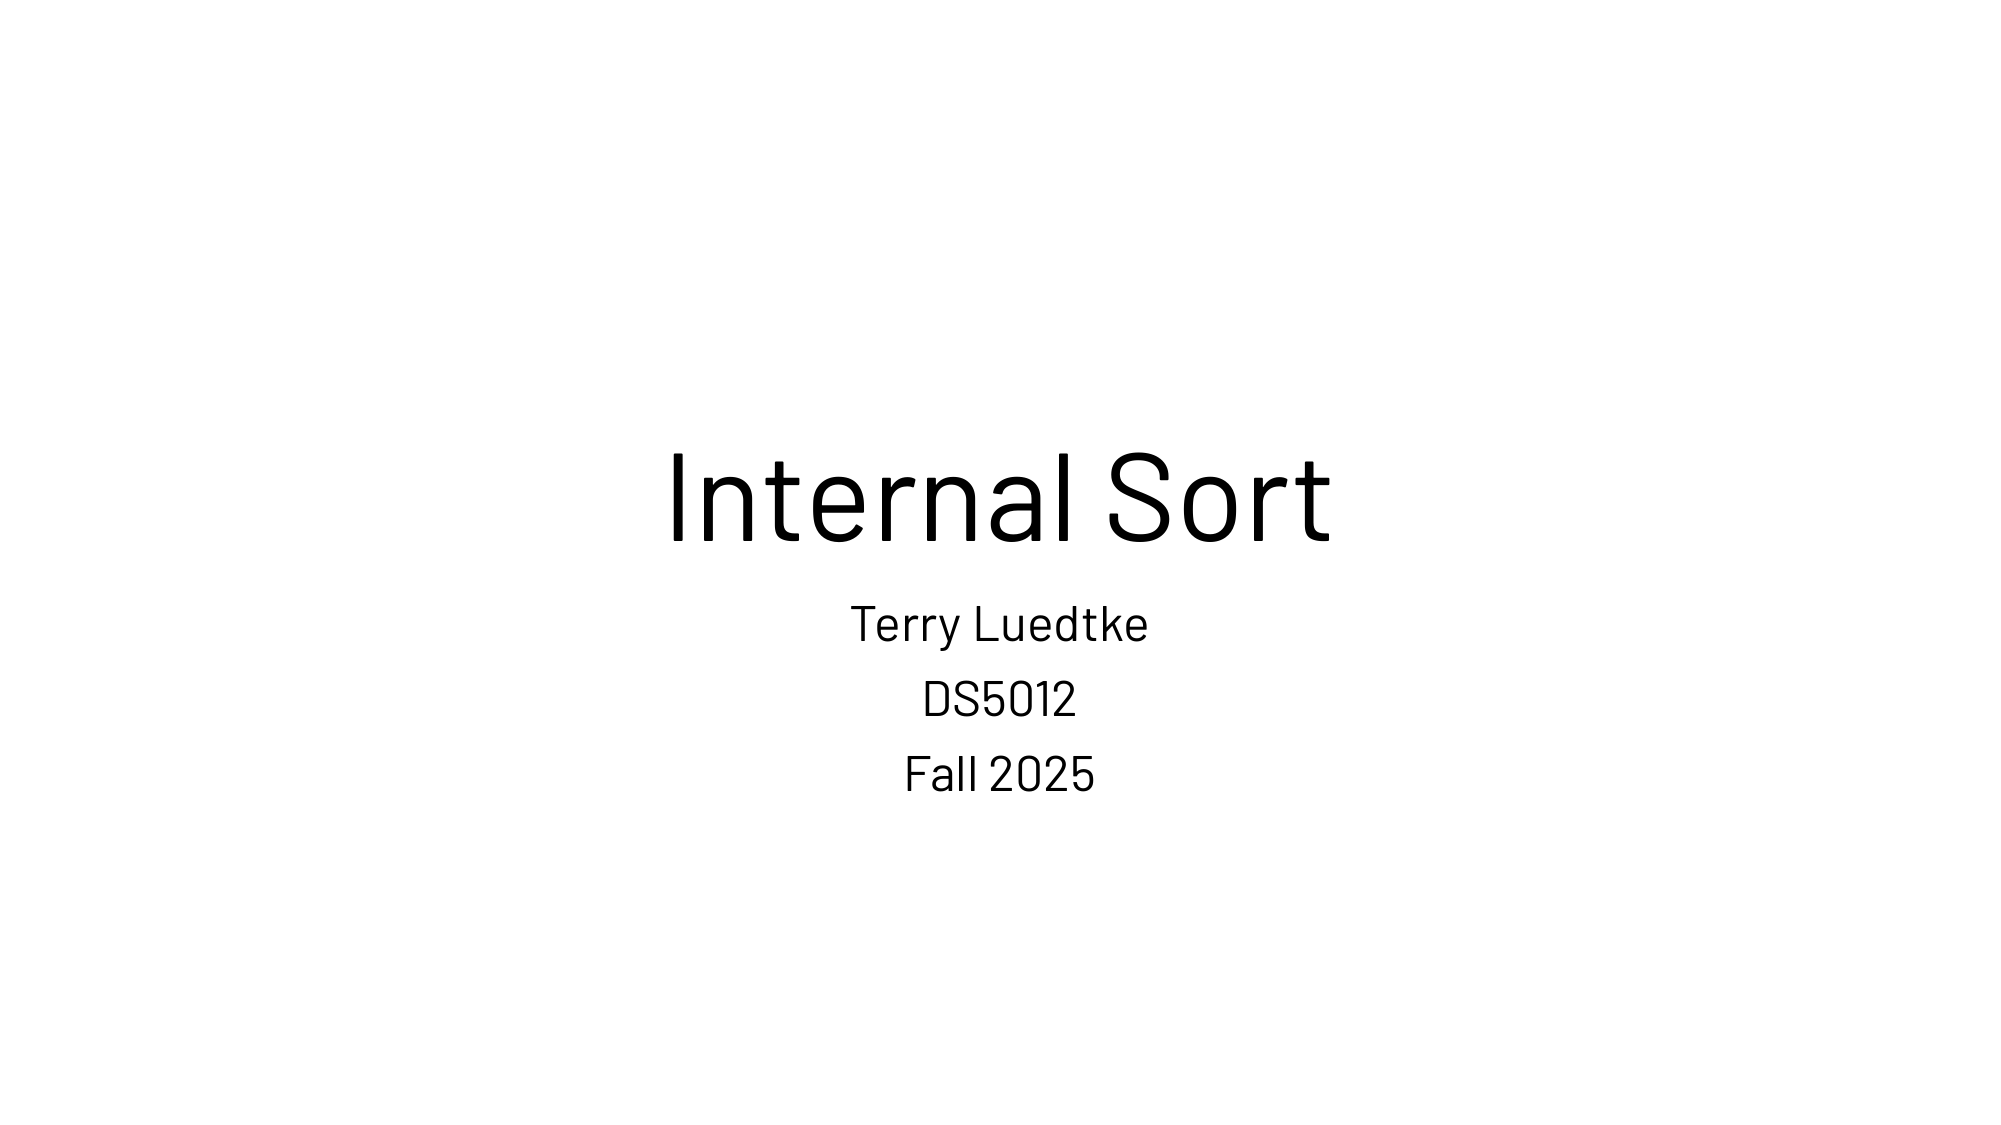

# Internal Sort
Terry Luedtke
DS5012
Fall 2025